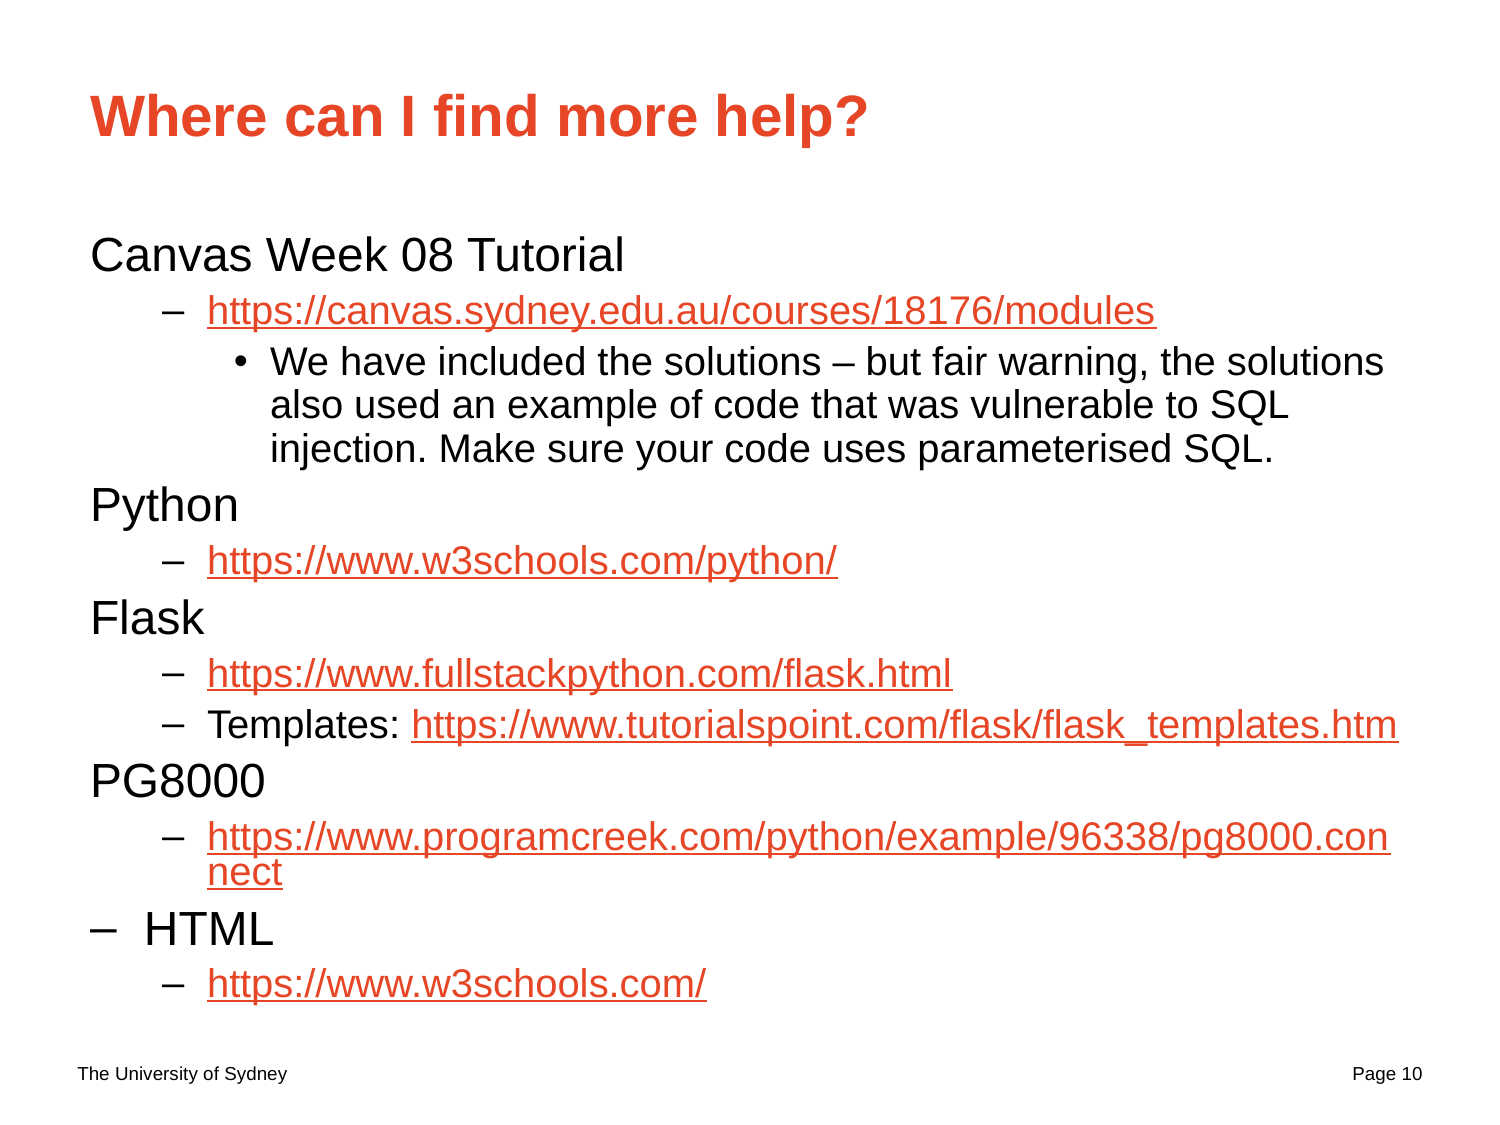

# Where can I find more help?
Canvas Week 08 Tutorial
https://canvas.sydney.edu.au/courses/18176/modules
We have included the solutions – but fair warning, the solutions also used an example of code that was vulnerable to SQL injection. Make sure your code uses parameterised SQL.
Python
https://www.w3schools.com/python/
Flask
https://www.fullstackpython.com/flask.html
Templates: https://www.tutorialspoint.com/flask/flask_templates.htm
PG8000
https://www.programcreek.com/python/example/96338/pg8000.connect
HTML
https://www.w3schools.com/